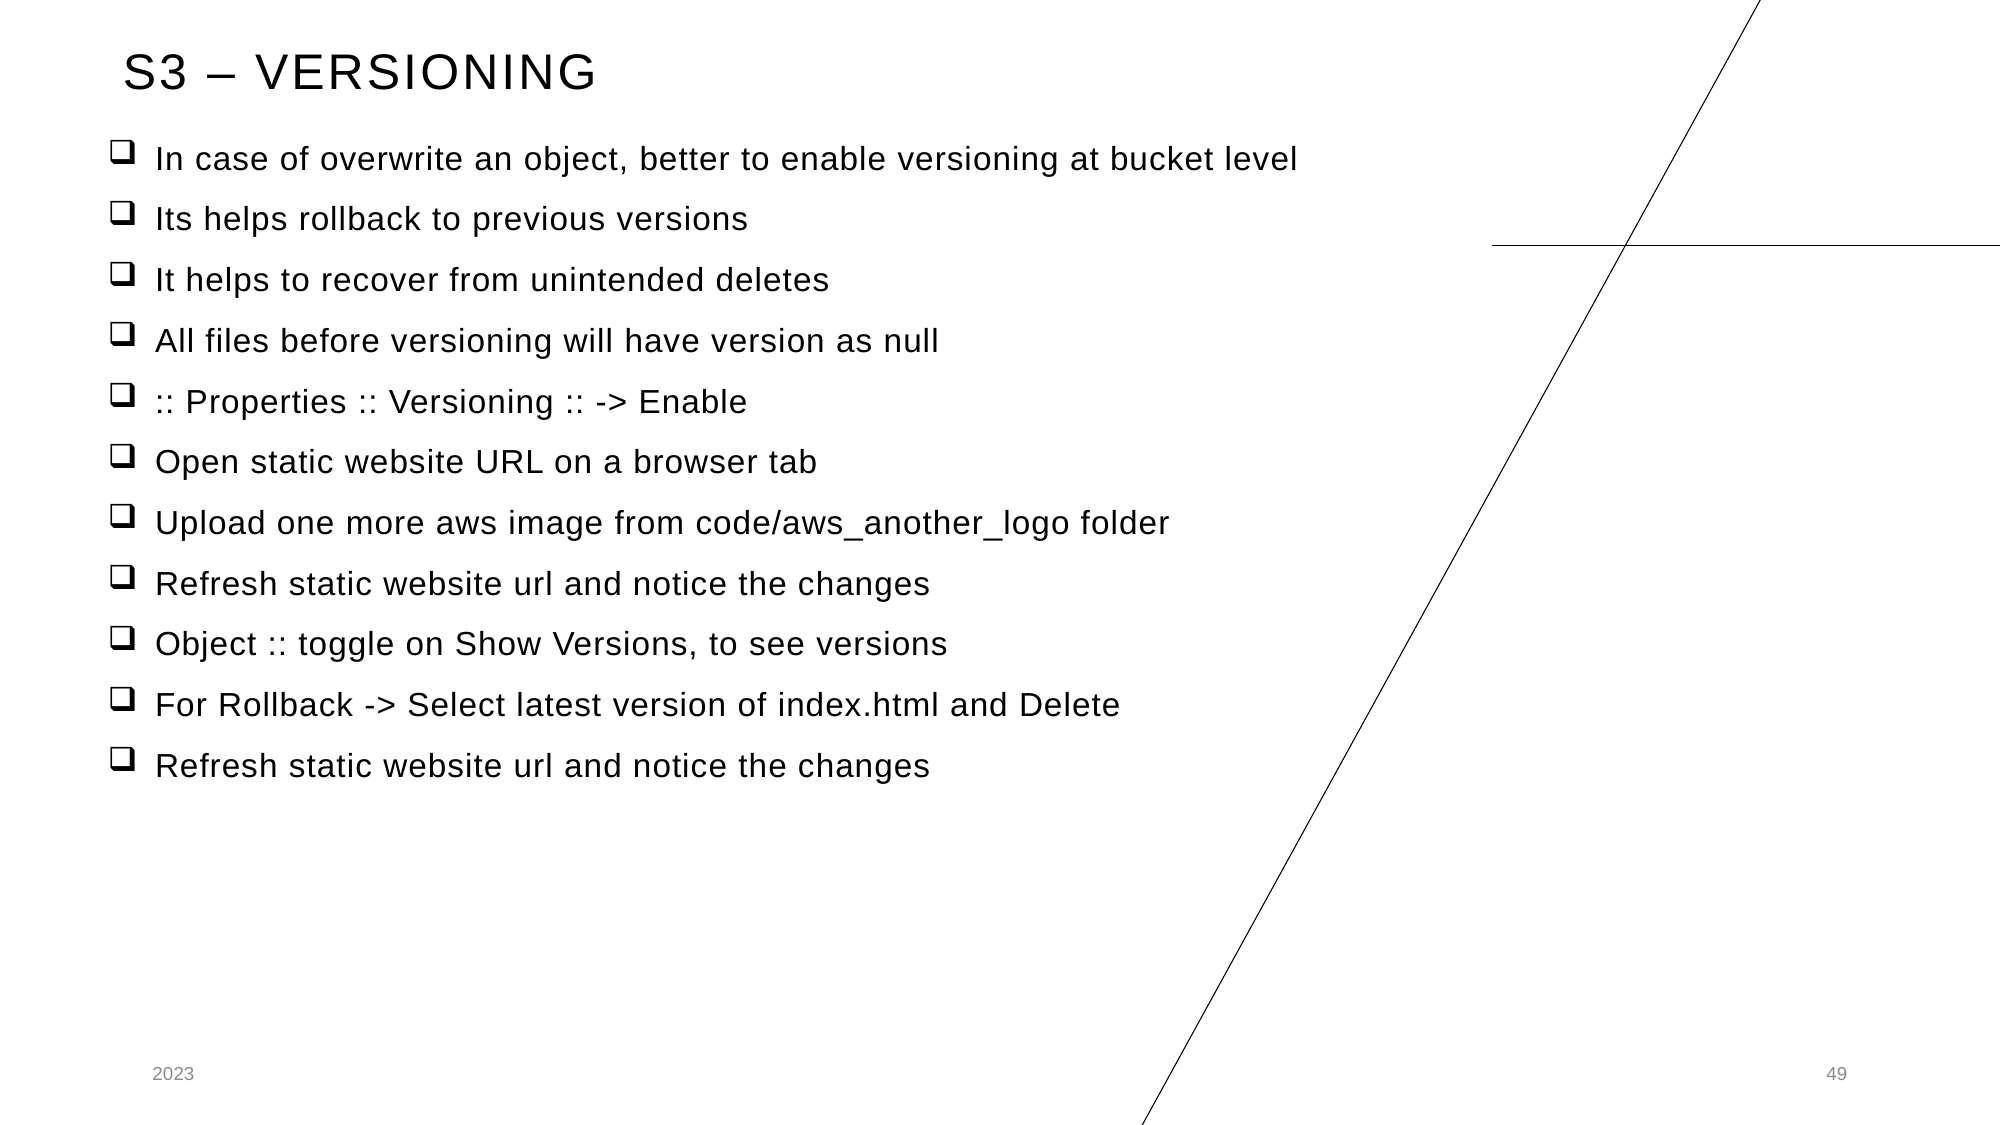

# S3 – versioning
In case of overwrite an object, better to enable versioning at bucket level
Its helps rollback to previous versions
It helps to recover from unintended deletes
All files before versioning will have version as null
:: Properties :: Versioning :: -> Enable
Open static website URL on a browser tab
Upload one more aws image from code/aws_another_logo folder
Refresh static website url and notice the changes
Object :: toggle on Show Versions, to see versions
For Rollback -> Select latest version of index.html and Delete
Refresh static website url and notice the changes

2023
49